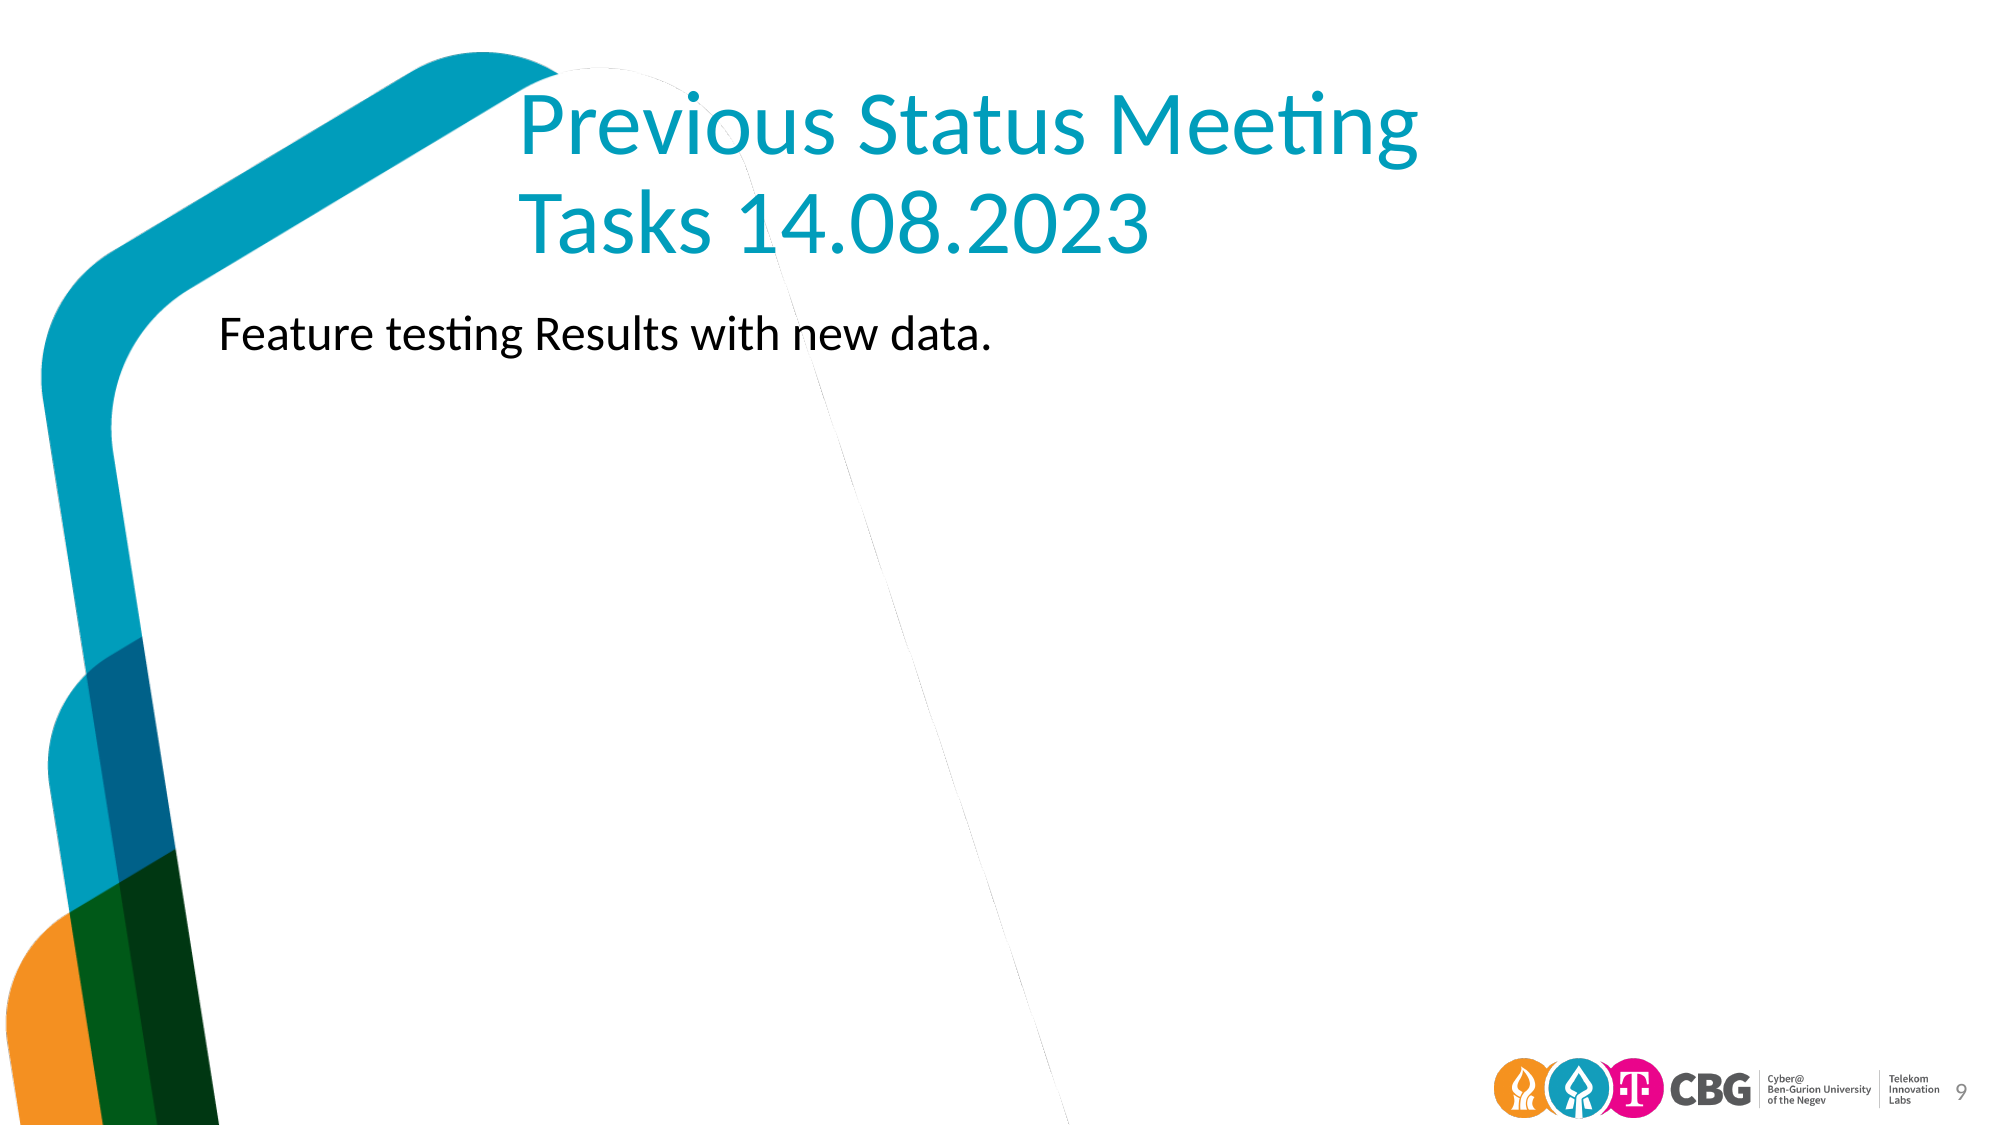

# Previous Status Meeting Tasks 14.08.2023
Feature testing Results with new data.

9